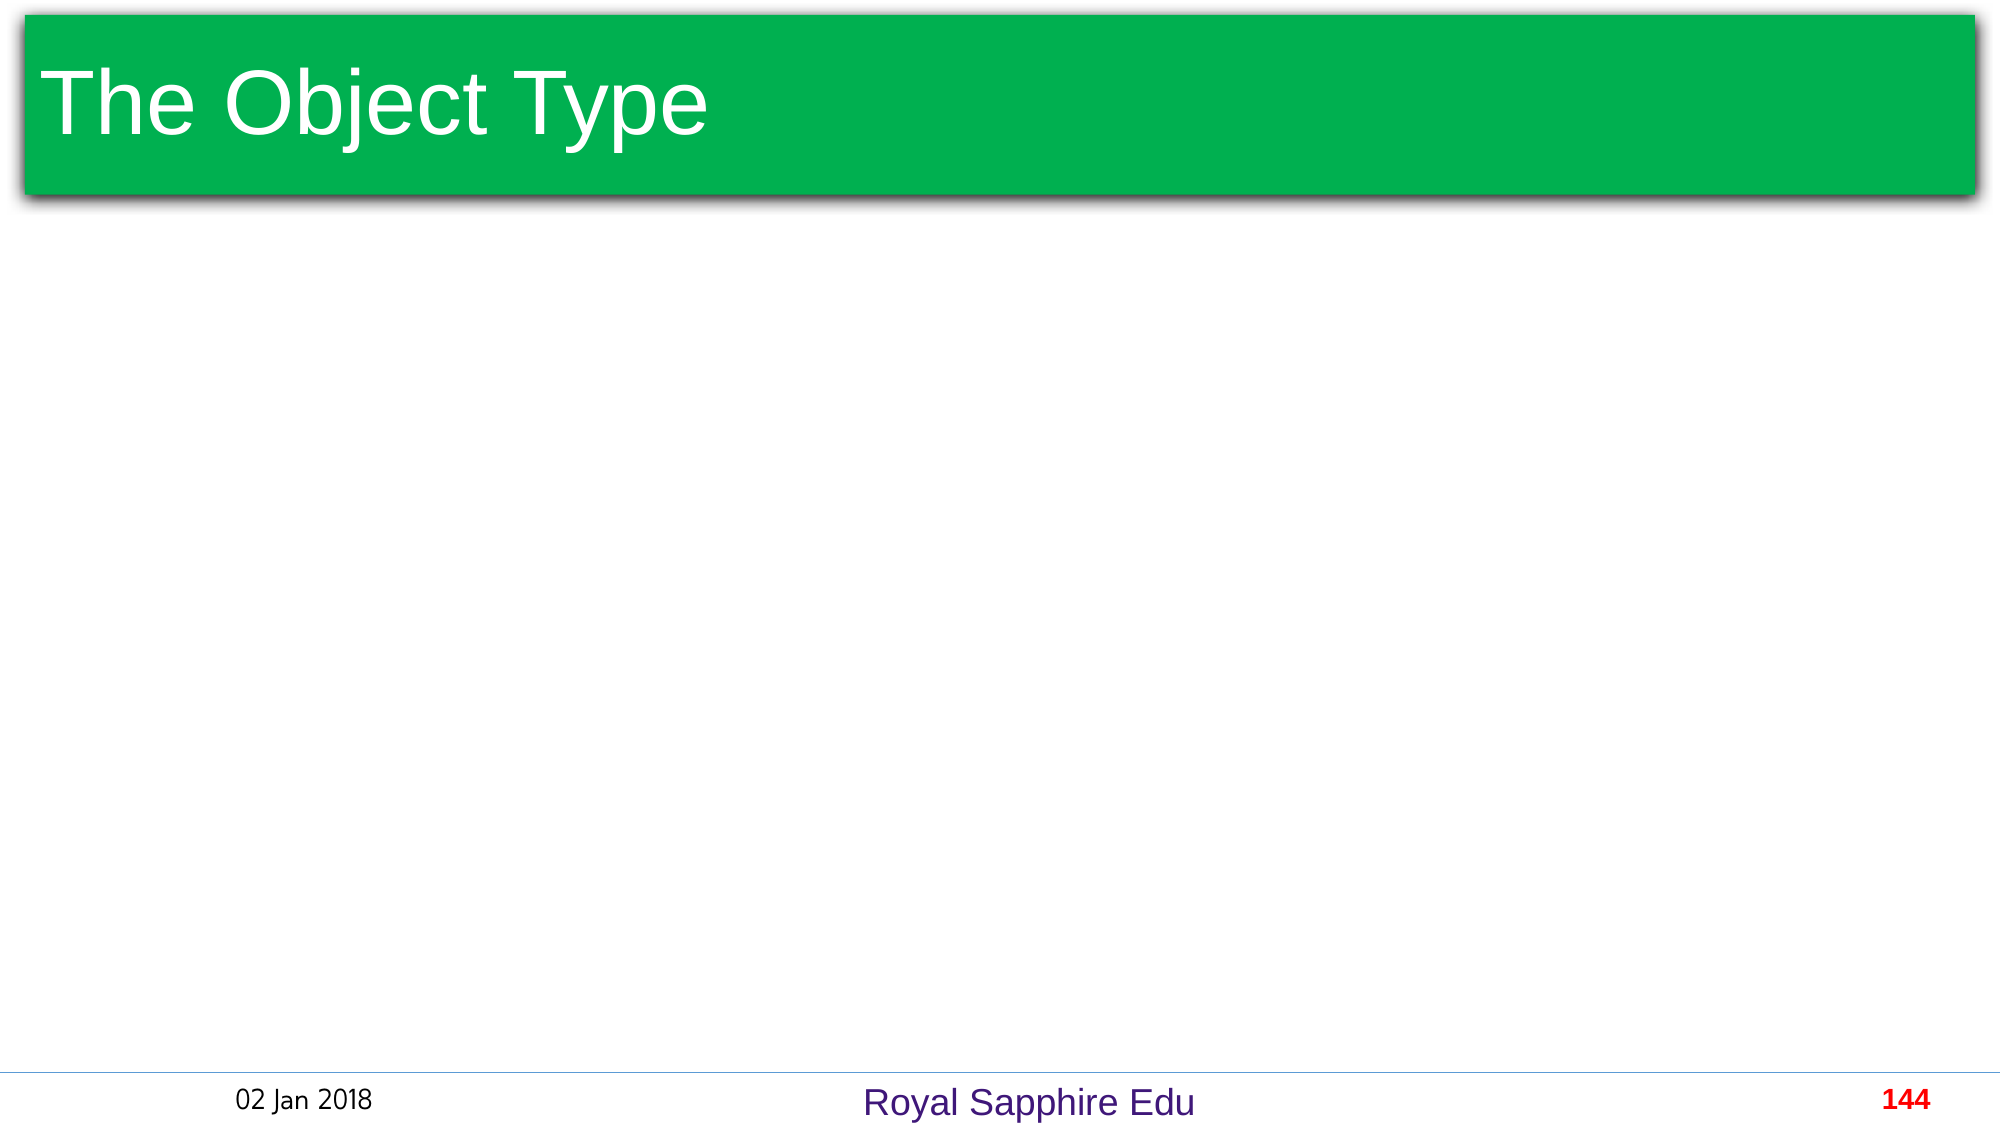

# The Object Type

02 Jan 2018
144